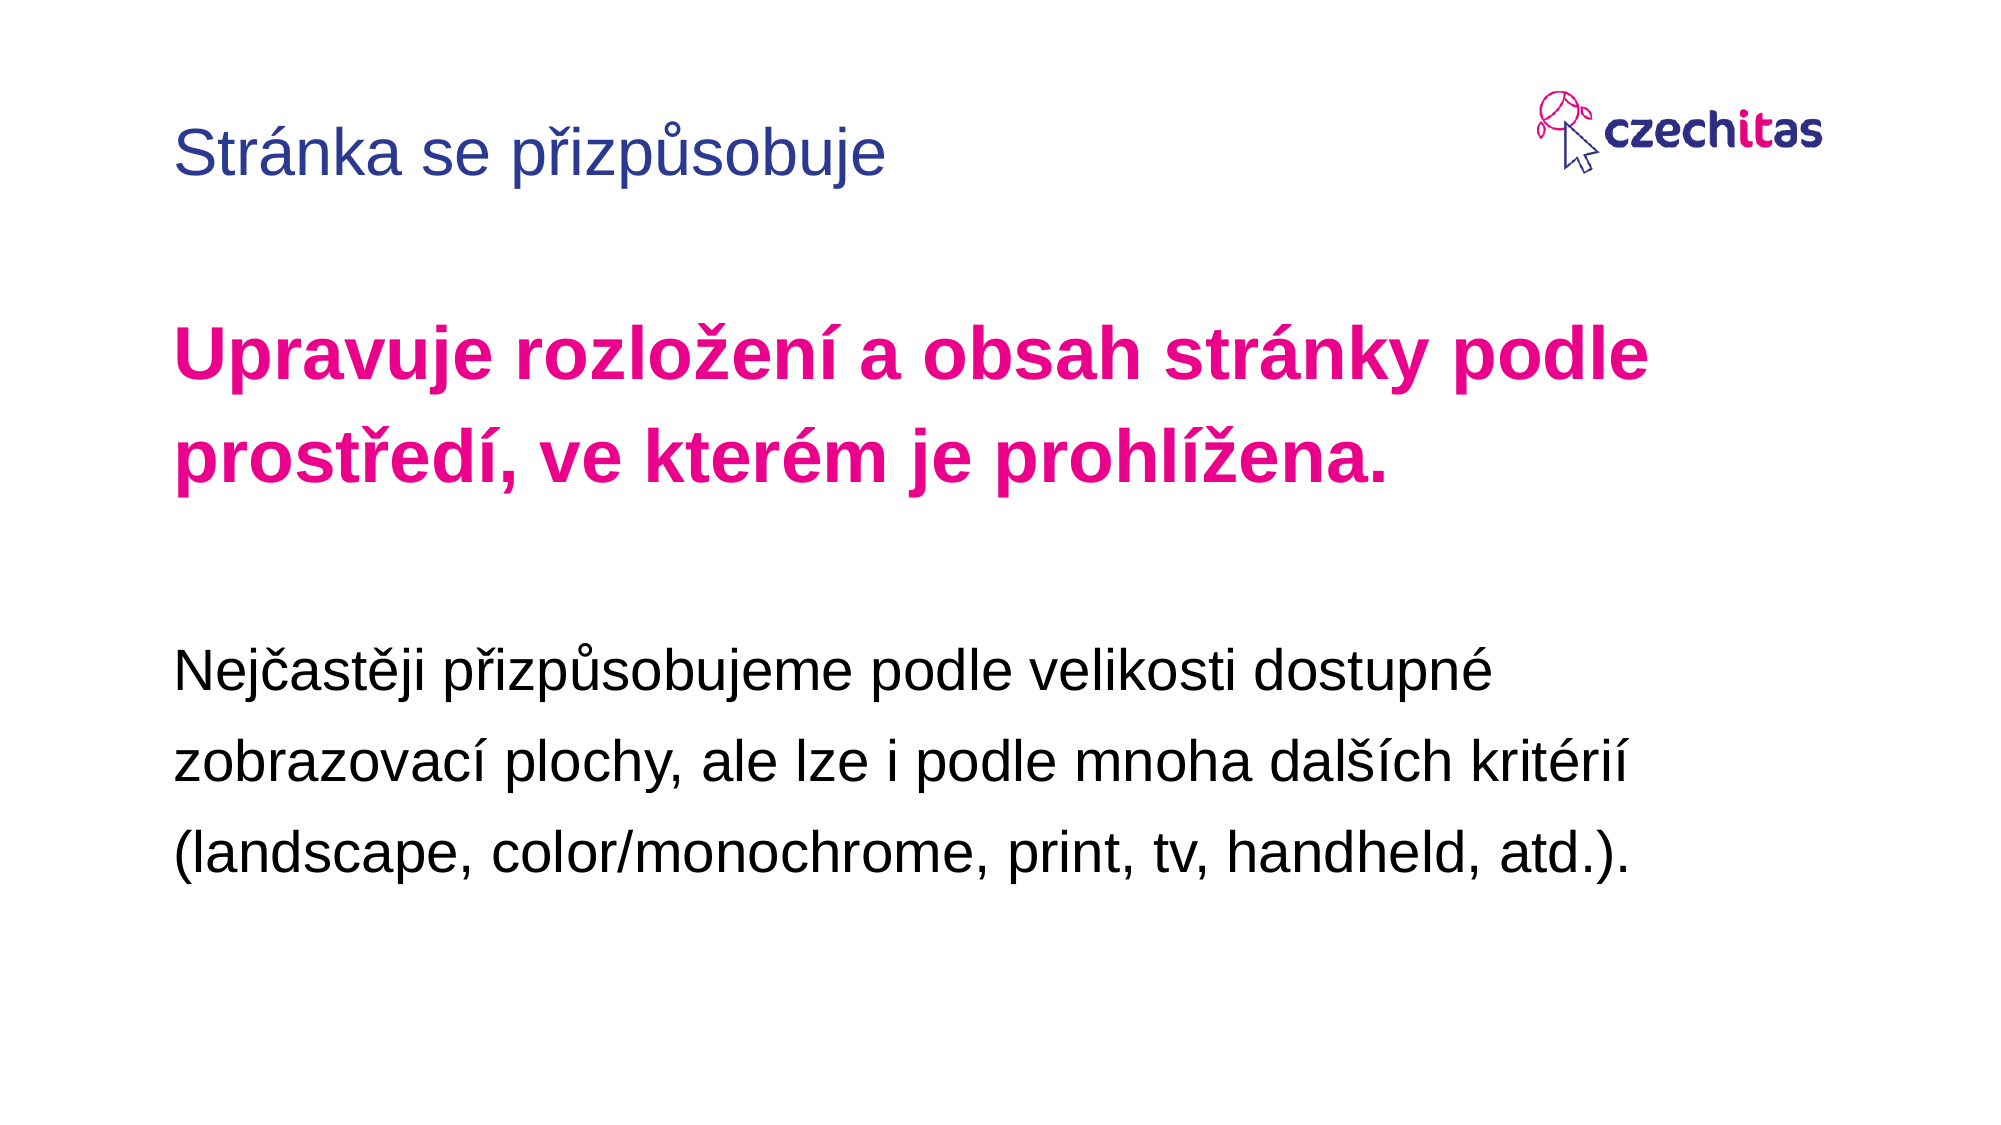

# Stránka se přizpůsobuje
Upravuje rozložení a obsah stránky podle prostředí, ve kterém je prohlížena.

Nejčastěji přizpůsobujeme podle velikosti dostupné
zobrazovací plochy, ale lze i podle mnoha dalších kritérií
(landscape, color/monochrome, print, tv, handheld, atd.).